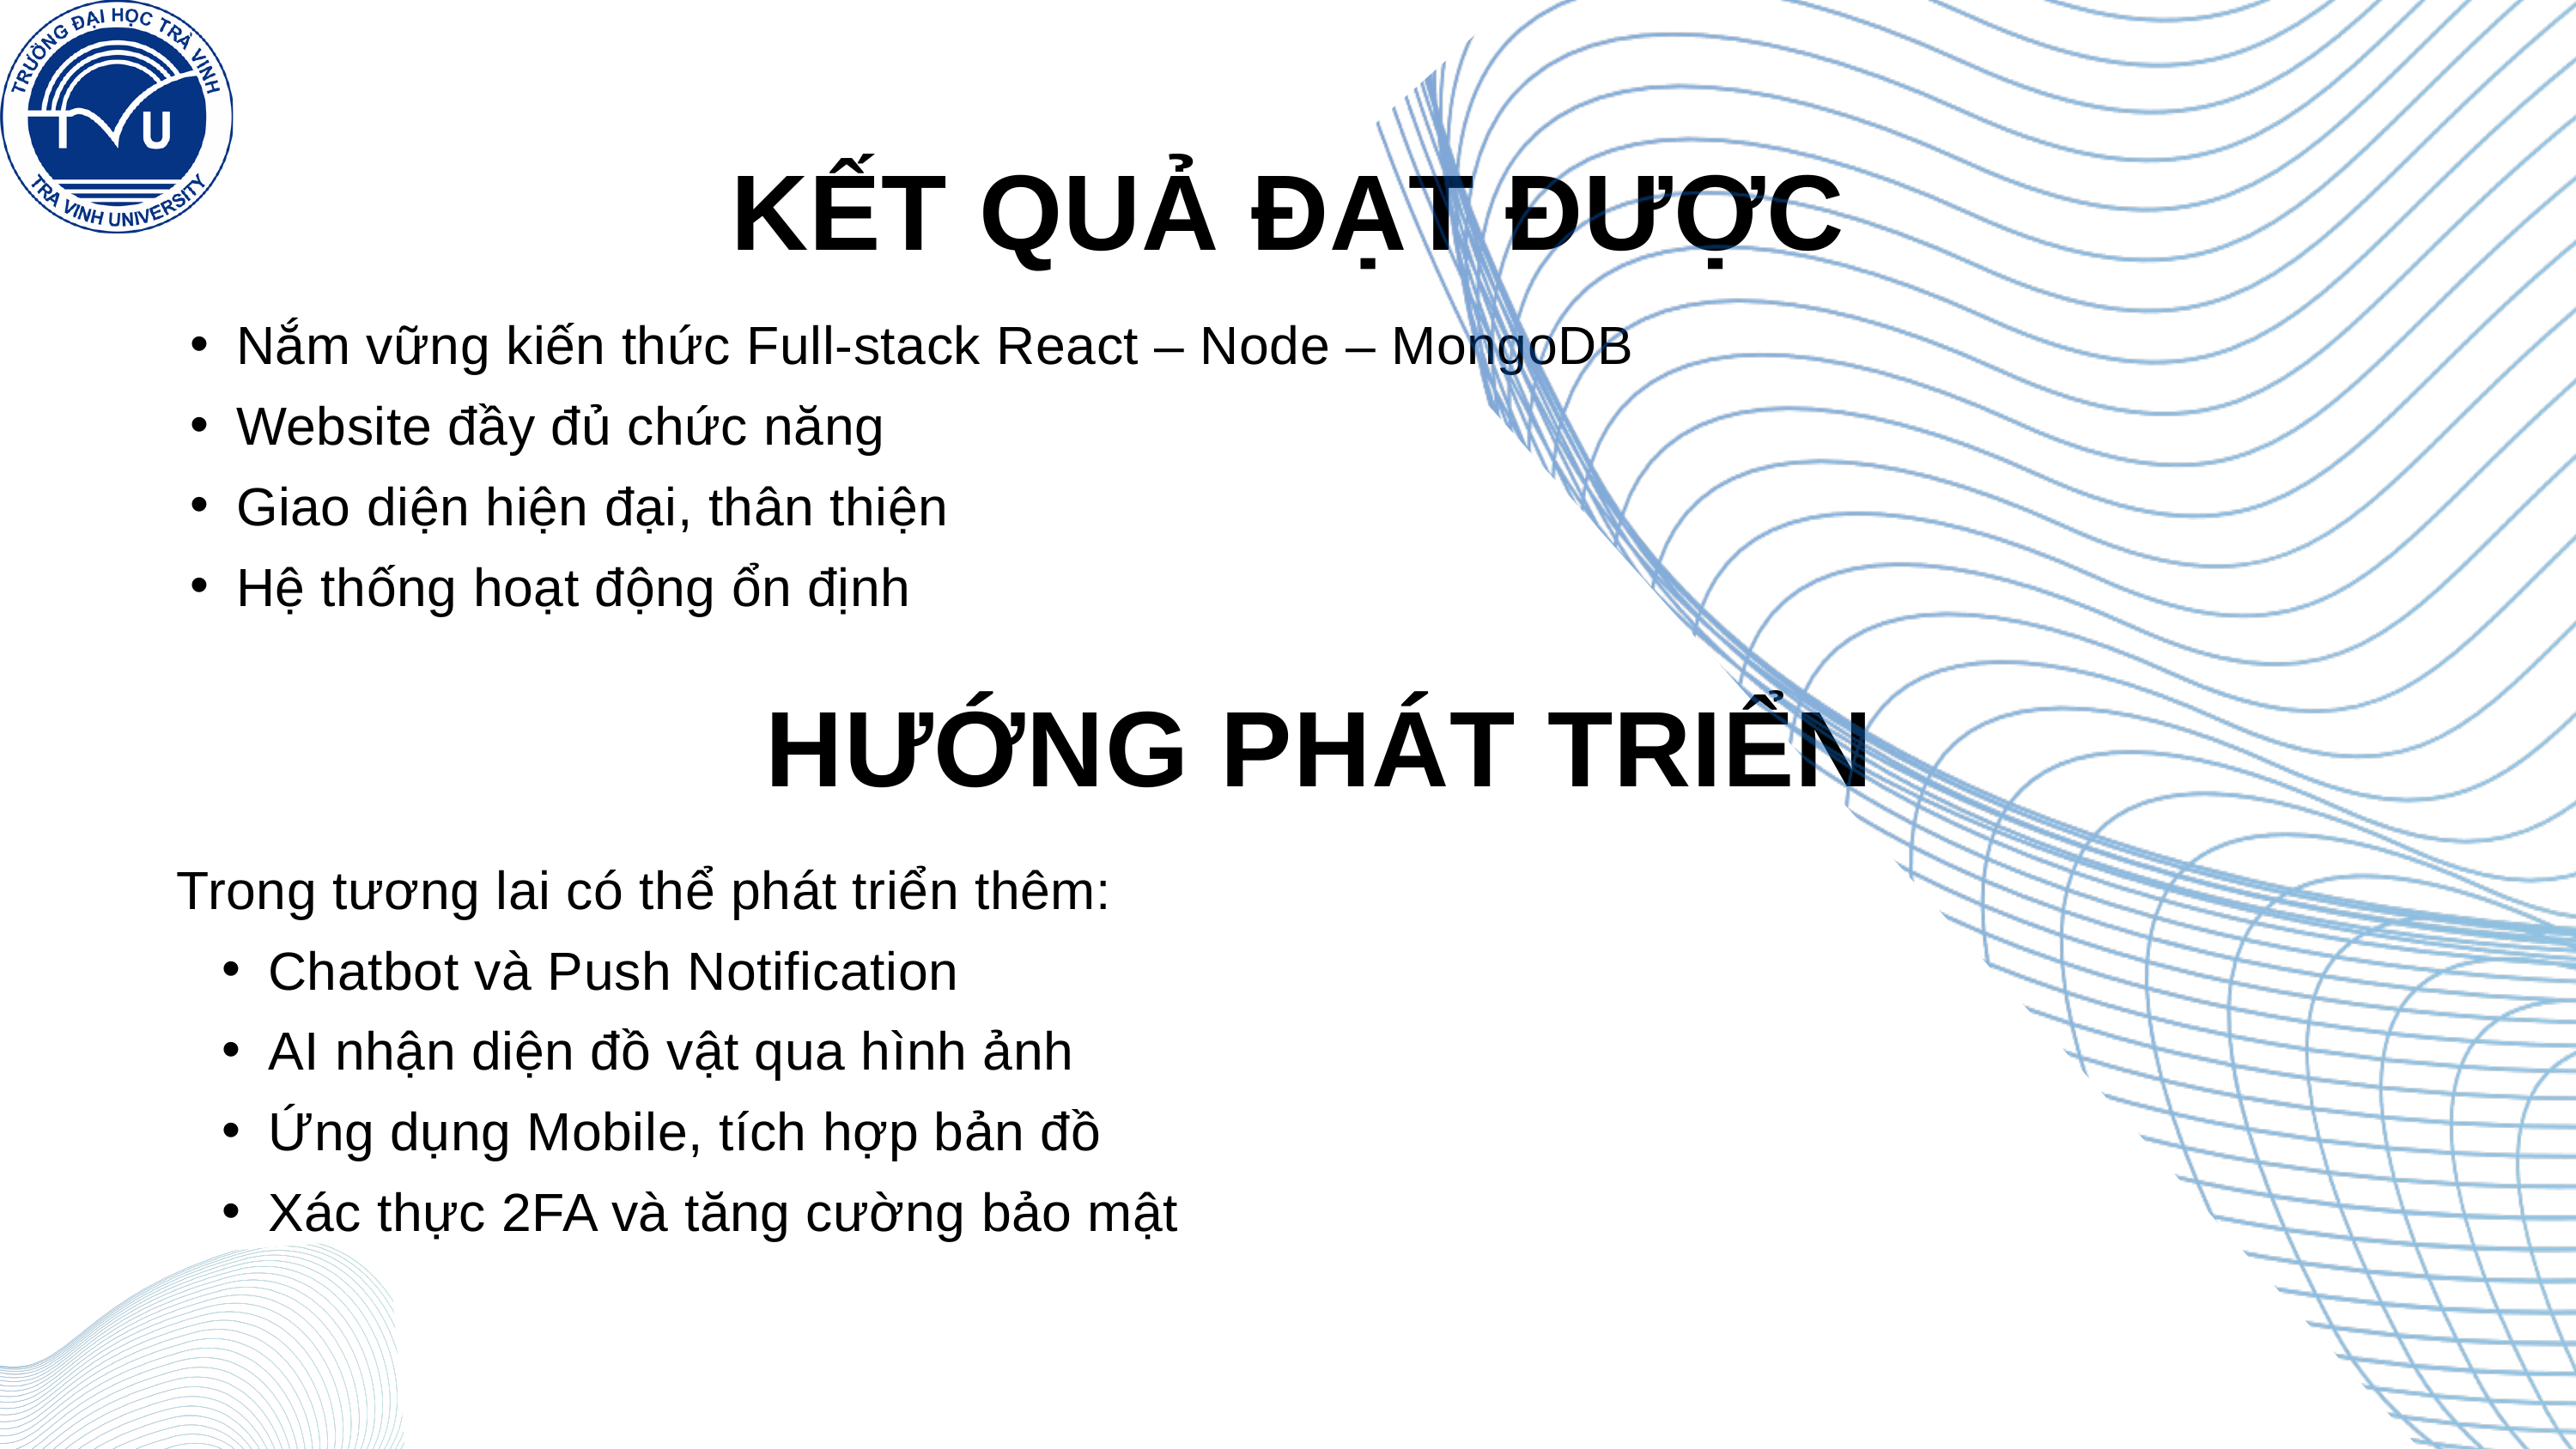

KẾT QUẢ ĐẠT ĐƯỢC
Nắm vững kiến thức Full-stack React – Node – MongoDB
Website đầy đủ chức năng
Giao diện hiện đại, thân thiện
Hệ thống hoạt động ổn định
HƯỚNG PHÁT TRIỂN
Trong tương lai có thể phát triển thêm:
Chatbot và Push Notification
AI nhận diện đồ vật qua hình ảnh
Ứng dụng Mobile, tích hợp bản đồ
Xác thực 2FA và tăng cường bảo mật